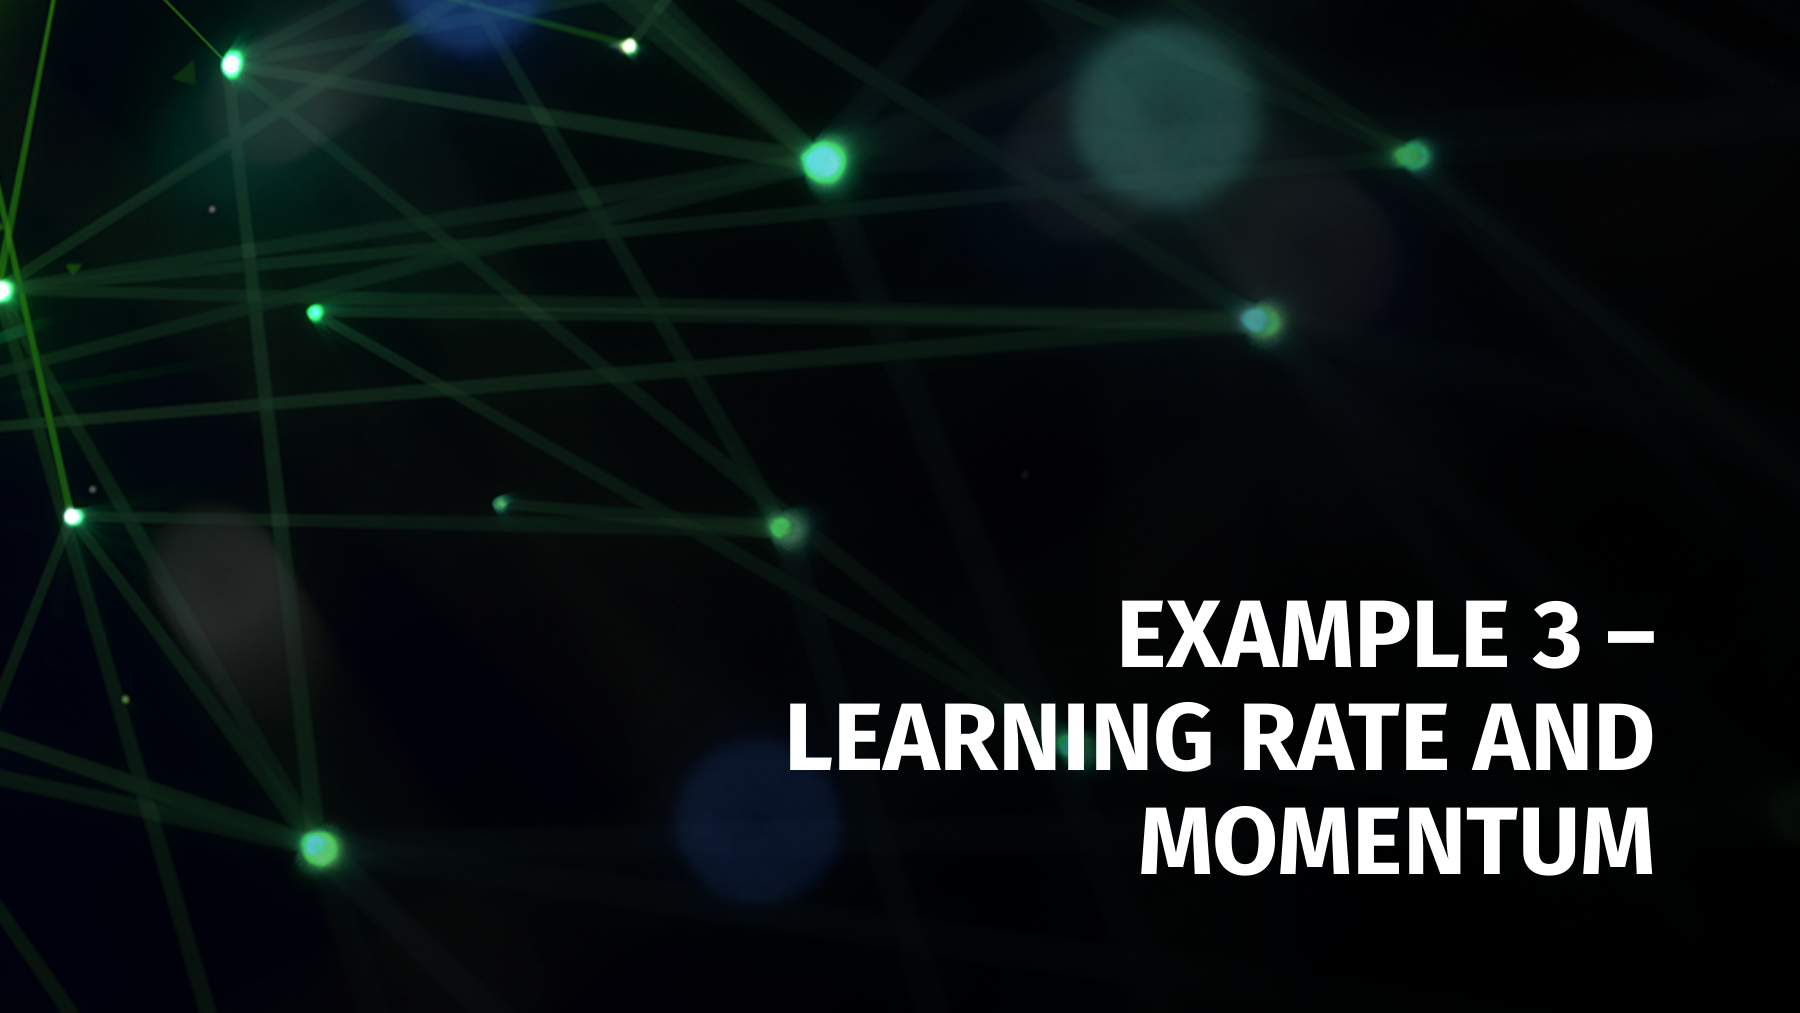

# Example 3 – LEARNING RATE AND MOMENTUM